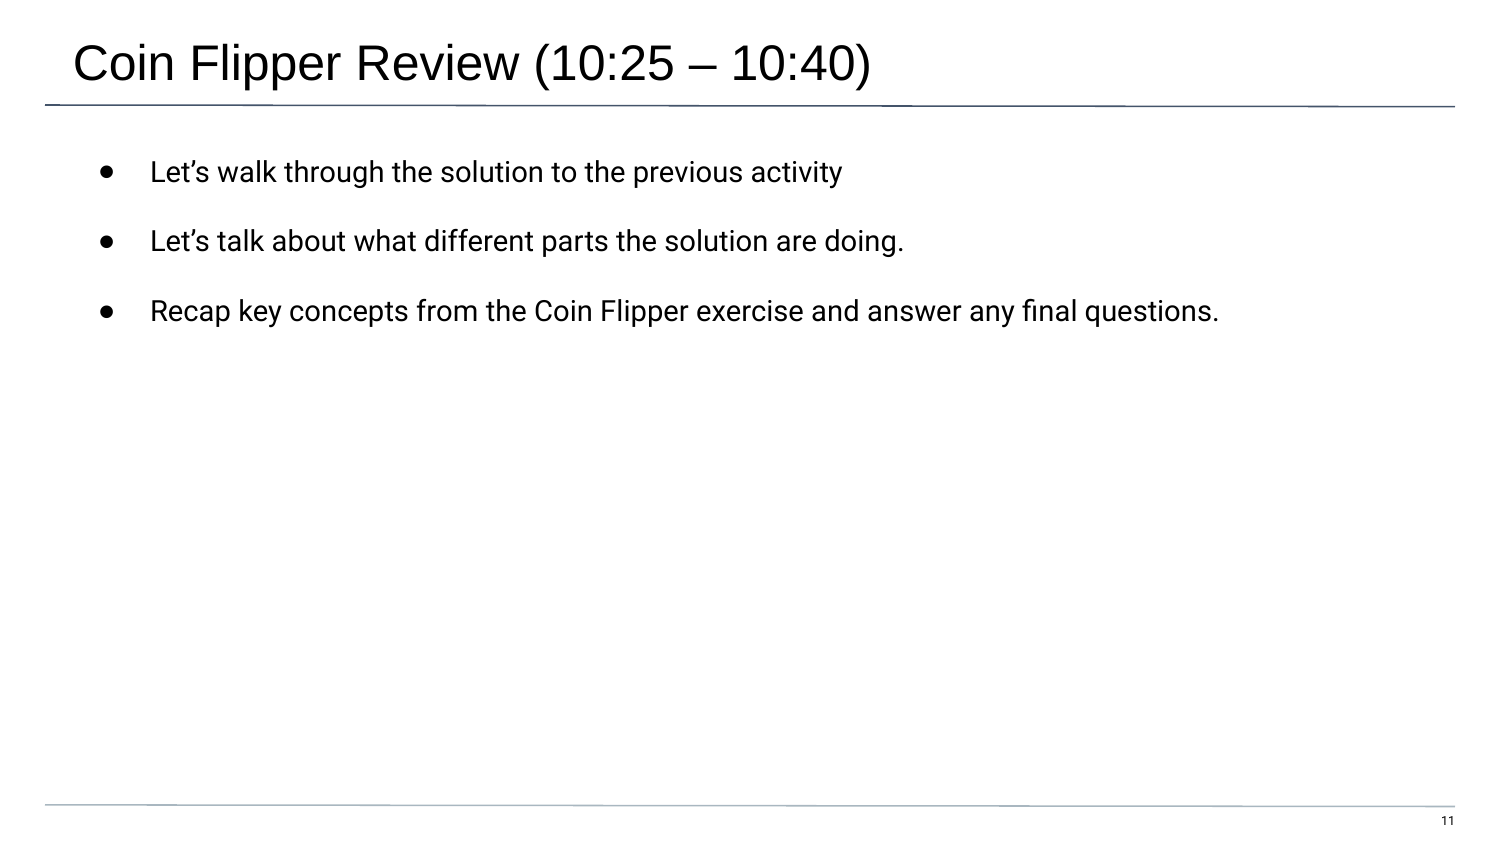

# Coin Flipper Review (10:25 – 10:40)

Let’s walk through the solution to the previous activity

Let’s talk about what different parts the solution are doing.

Recap key concepts from the Coin Flipper exercise and answer any final questions.